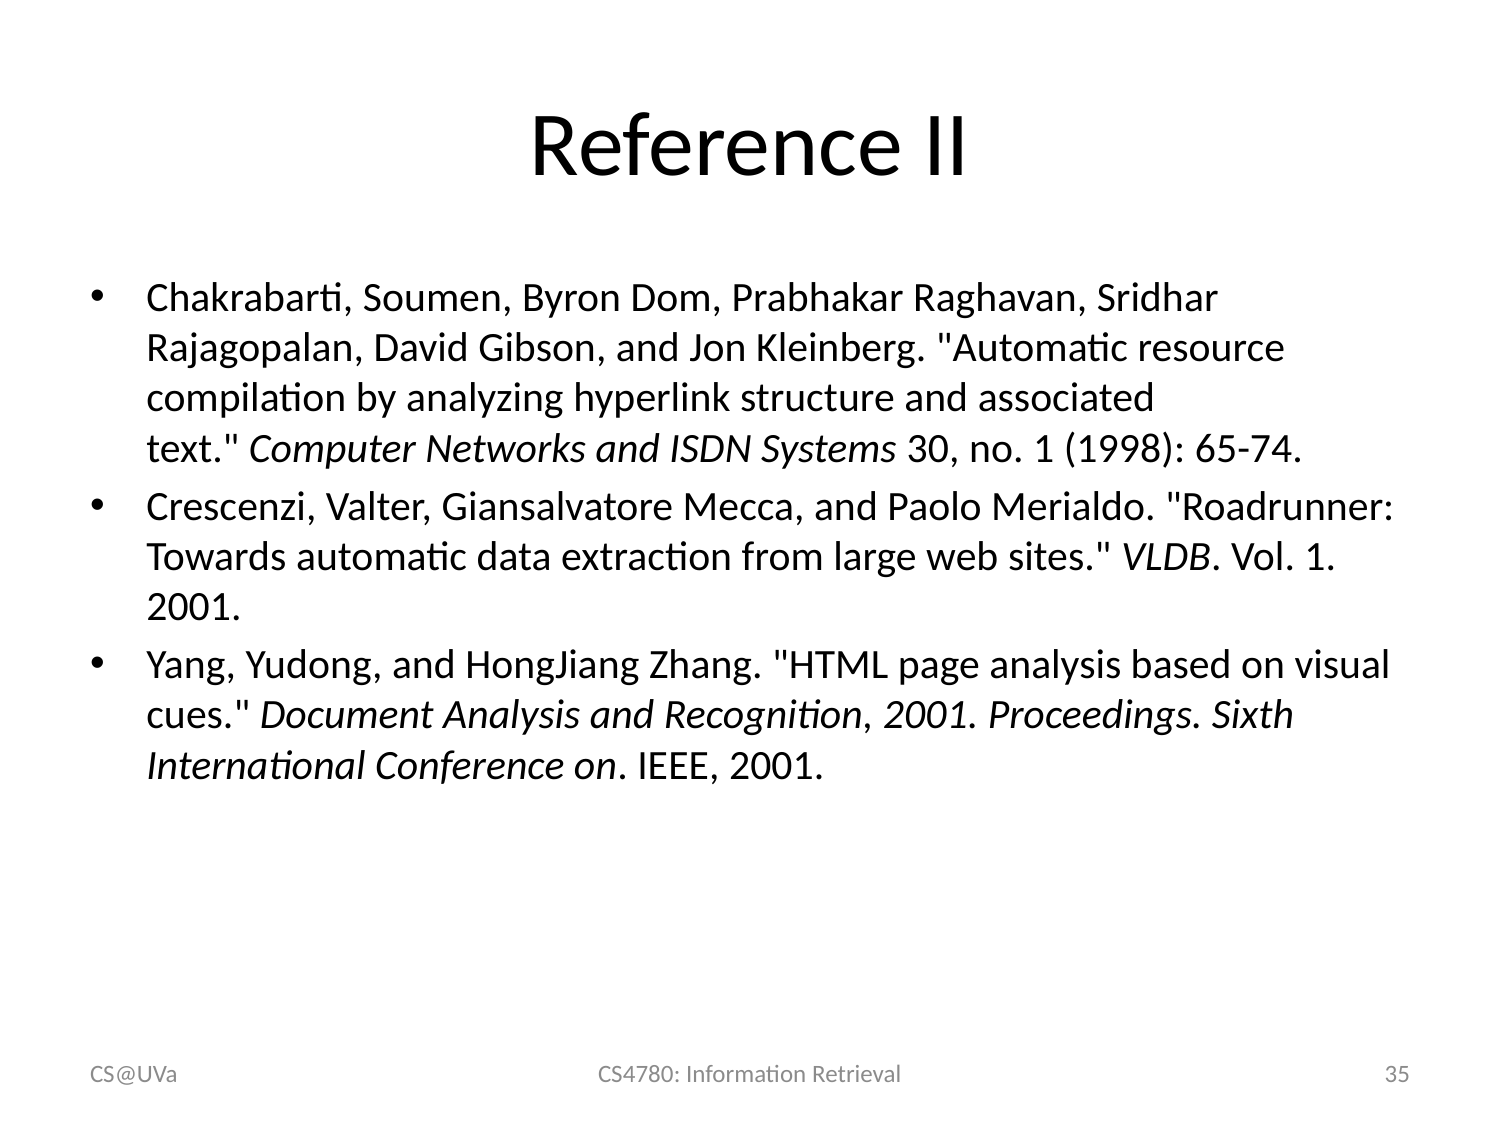

# Reference II
Chakrabarti, Soumen, Byron Dom, Prabhakar Raghavan, Sridhar Rajagopalan, David Gibson, and Jon Kleinberg. "Automatic resource compilation by analyzing hyperlink structure and associated text." Computer Networks and ISDN Systems 30, no. 1 (1998): 65-74.
Crescenzi, Valter, Giansalvatore Mecca, and Paolo Merialdo. "Roadrunner: Towards automatic data extraction from large web sites." VLDB. Vol. 1. 2001.
Yang, Yudong, and HongJiang Zhang. "HTML page analysis based on visual cues." Document Analysis and Recognition, 2001. Proceedings. Sixth International Conference on. IEEE, 2001.
CS@UVa
CS4780: Information Retrieval
35